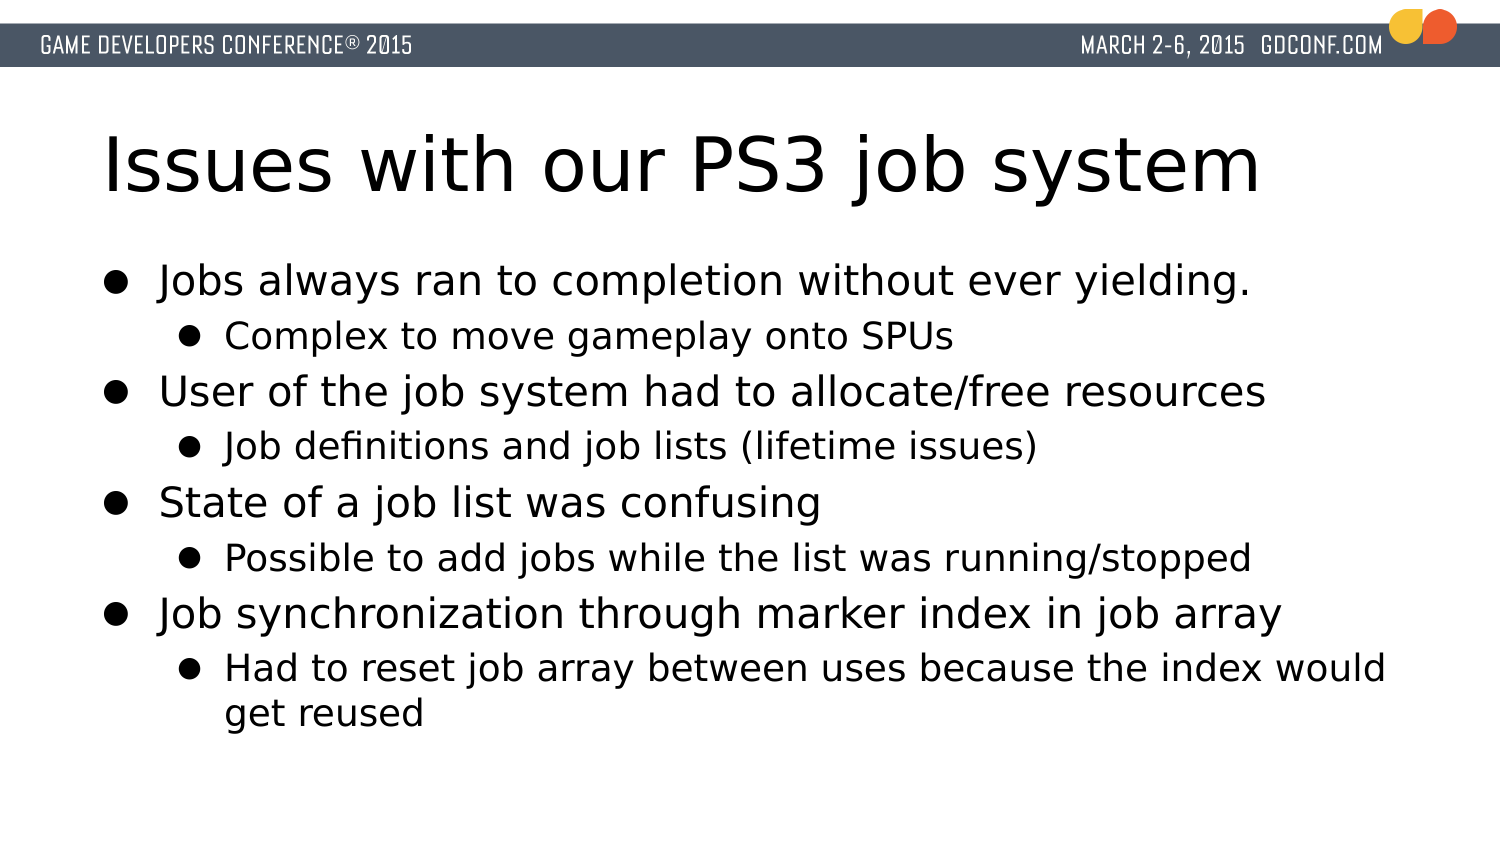

# Issues with our PS3 job system
Jobs always ran to completion without ever yielding.
Complex to move gameplay onto SPUs
User of the job system had to allocate/free resources
Job definitions and job lists (lifetime issues)
State of a job list was confusing
Possible to add jobs while the list was running/stopped
Job synchronization through marker index in job array
Had to reset job array between uses because the index would get reused